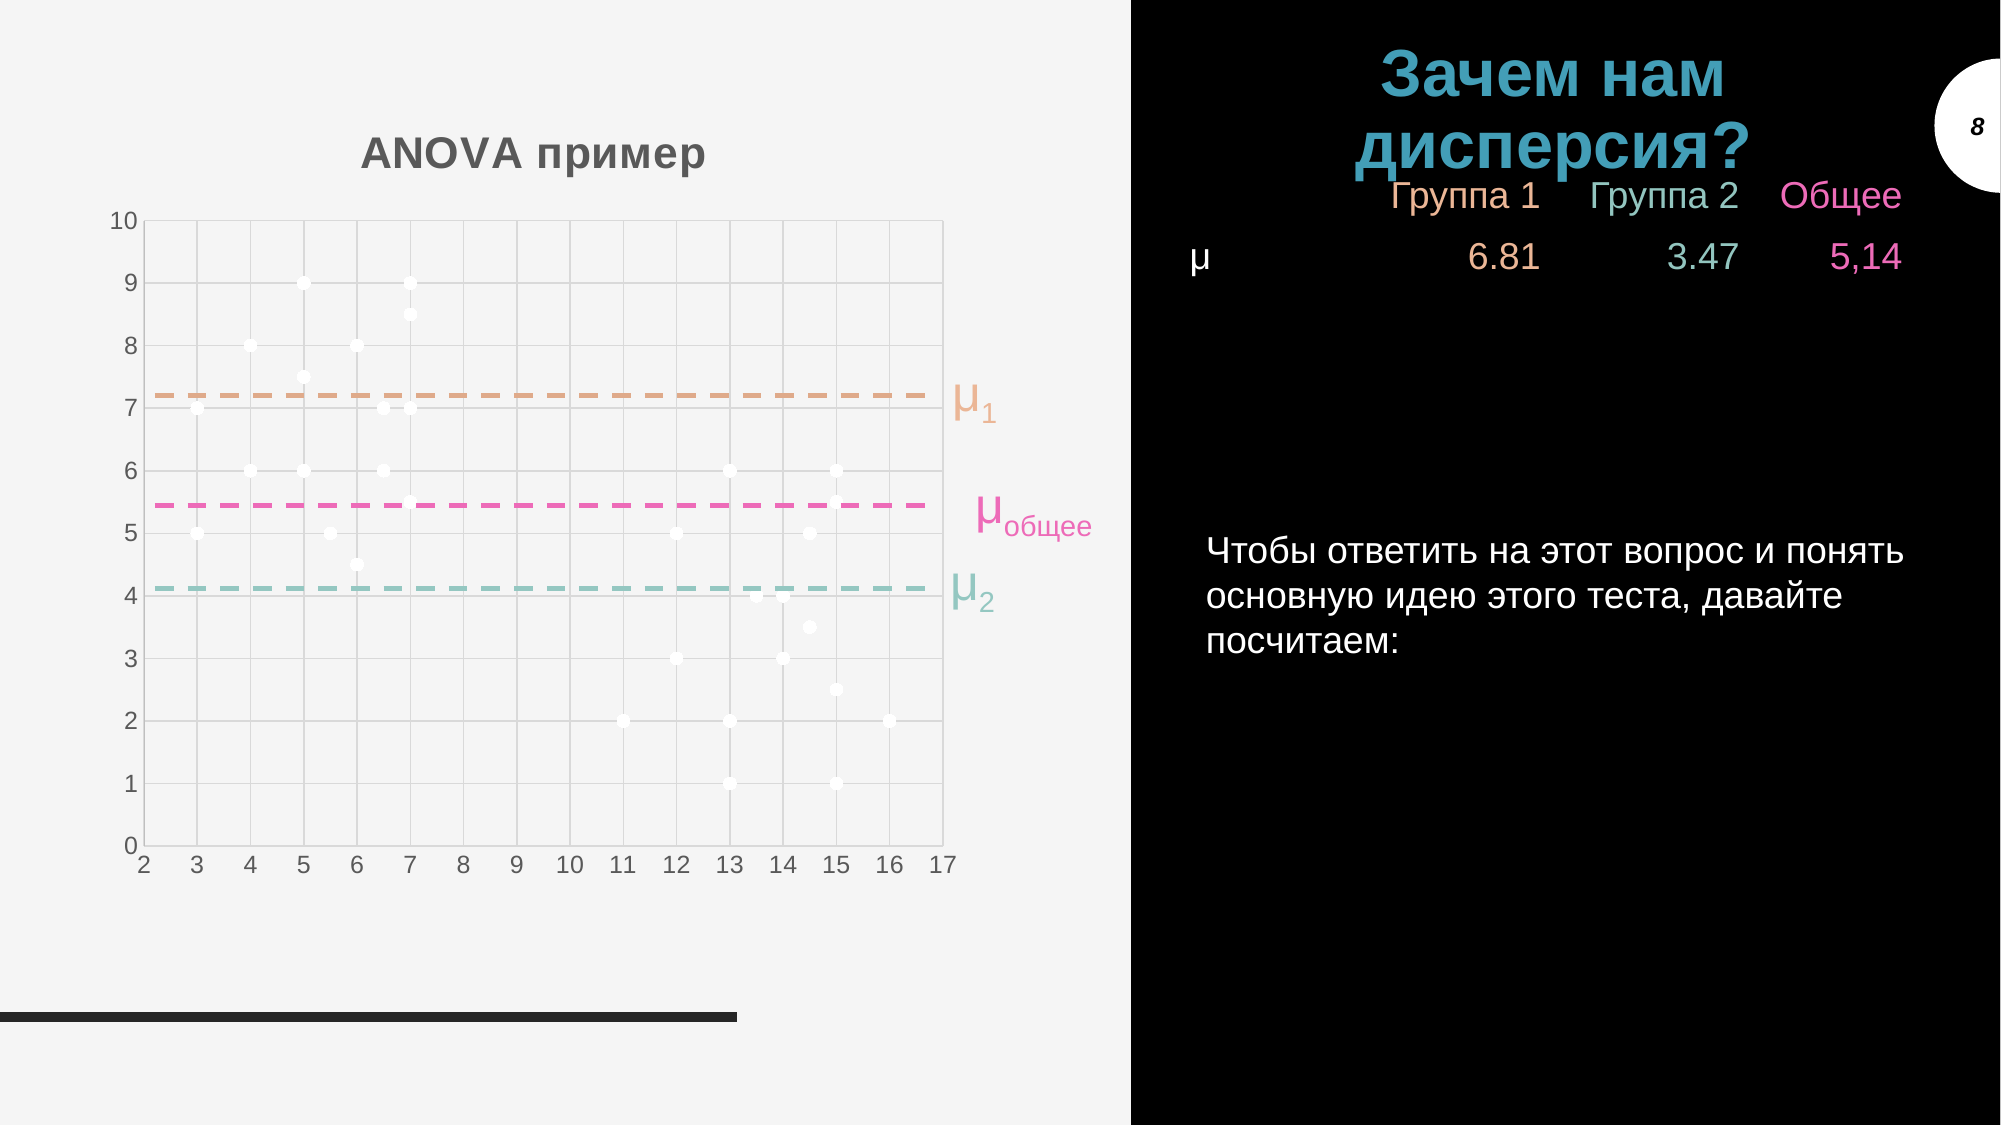

# Зачем нам дисперсия?

### Chart: ANOVA пример

| Category | Y | X2 | Y2 |
|---|---|---|---|
|  | Группа 1 | Группа 2 | Общее |
| --- | --- | --- | --- |
| μ | 6.81 | 3.47 | 5,14 |
μ1
μобщее
Чтобы ответить на этот вопрос и понять основную идею этого теста, давайте посчитаем:
μ2